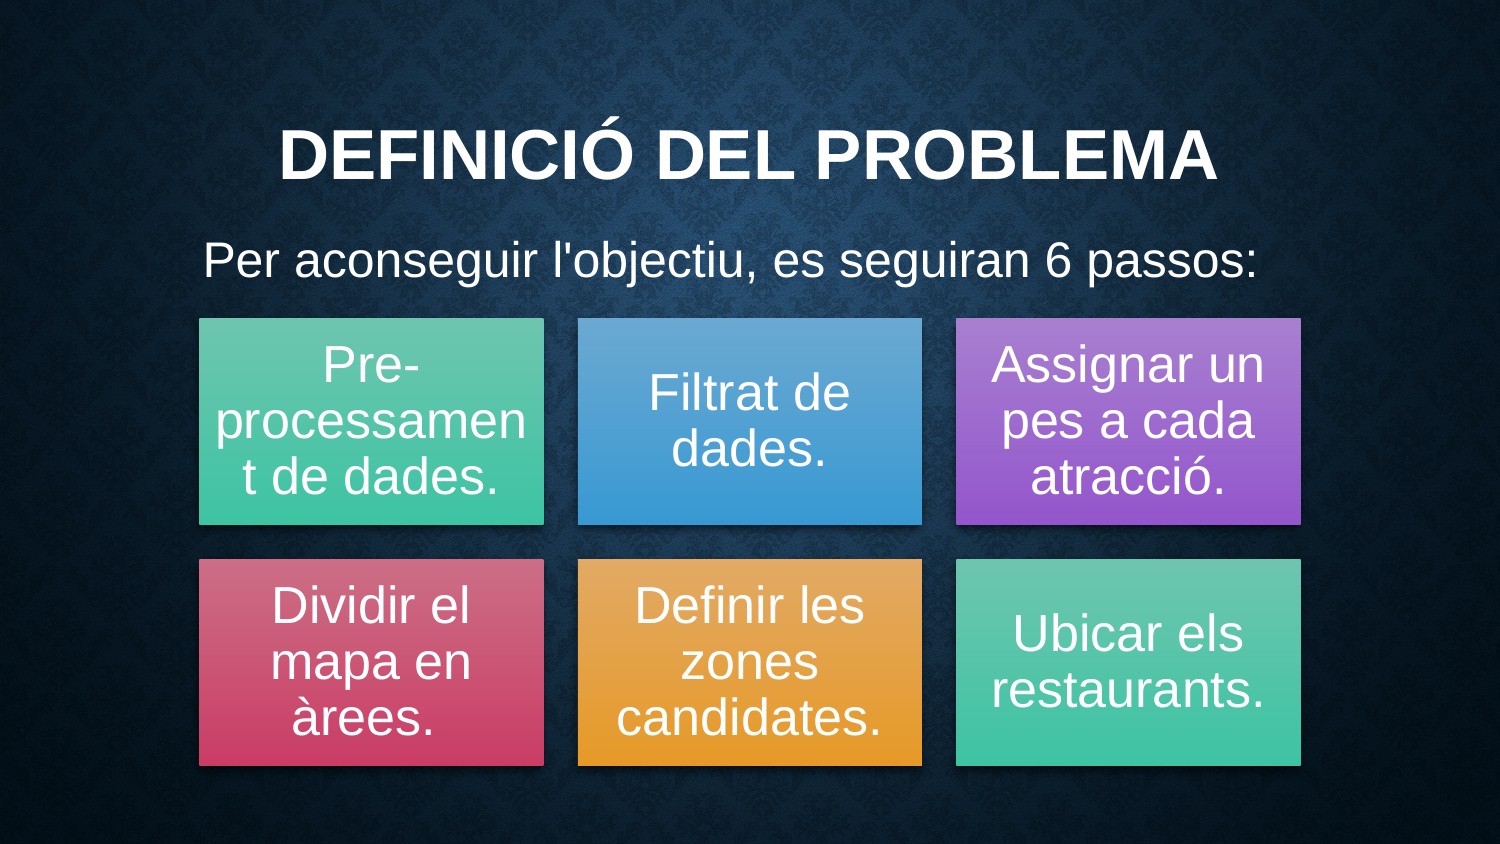

# Definició del problema
Per aconseguir l'objectiu, es seguiran 6 passos:
Pre-processament de dades.
Filtrat de dades.
Assignar un pes a cada atracció.
Dividir el mapa en àrees.
Definir les zones candidates.
Ubicar els restaurants.